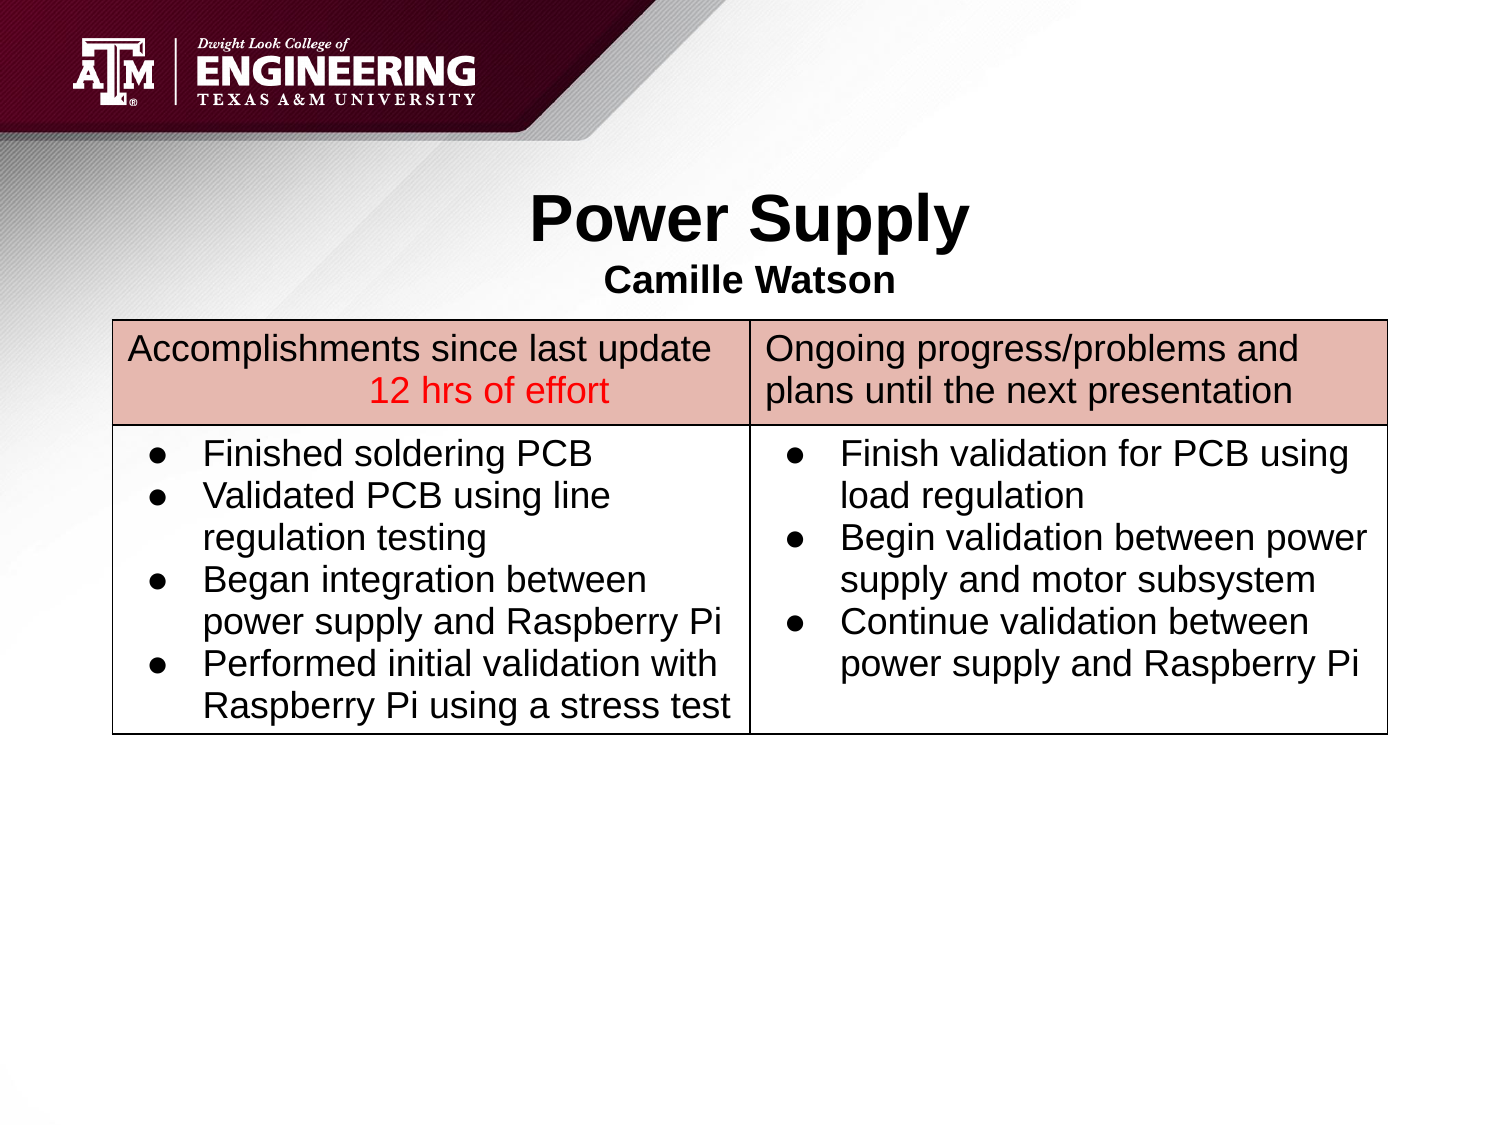

# Power Supply
Camille Watson
| Accomplishments since last update 12 hrs of effort | Ongoing progress/problems and plans until the next presentation |
| --- | --- |
| Finished soldering PCB Validated PCB using line regulation testing Began integration between power supply and Raspberry Pi Performed initial validation with Raspberry Pi using a stress test | Finish validation for PCB using load regulation Begin validation between power supply and motor subsystem Continue validation between power supply and Raspberry Pi |